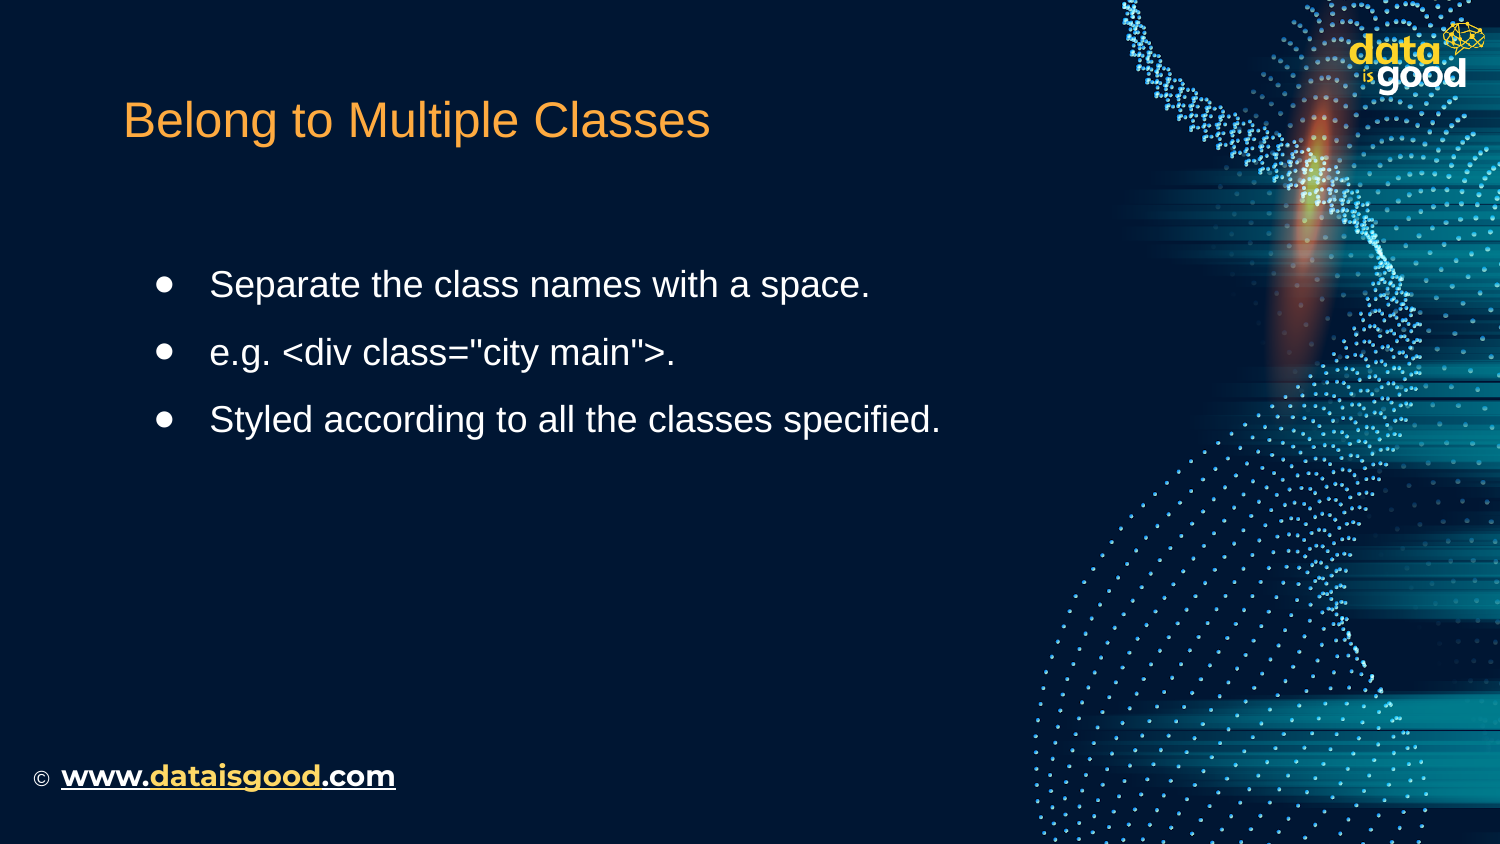

# Belong to Multiple Classes
Separate the class names with a space.
e.g. <div class="city main">.
Styled according to all the classes specified.